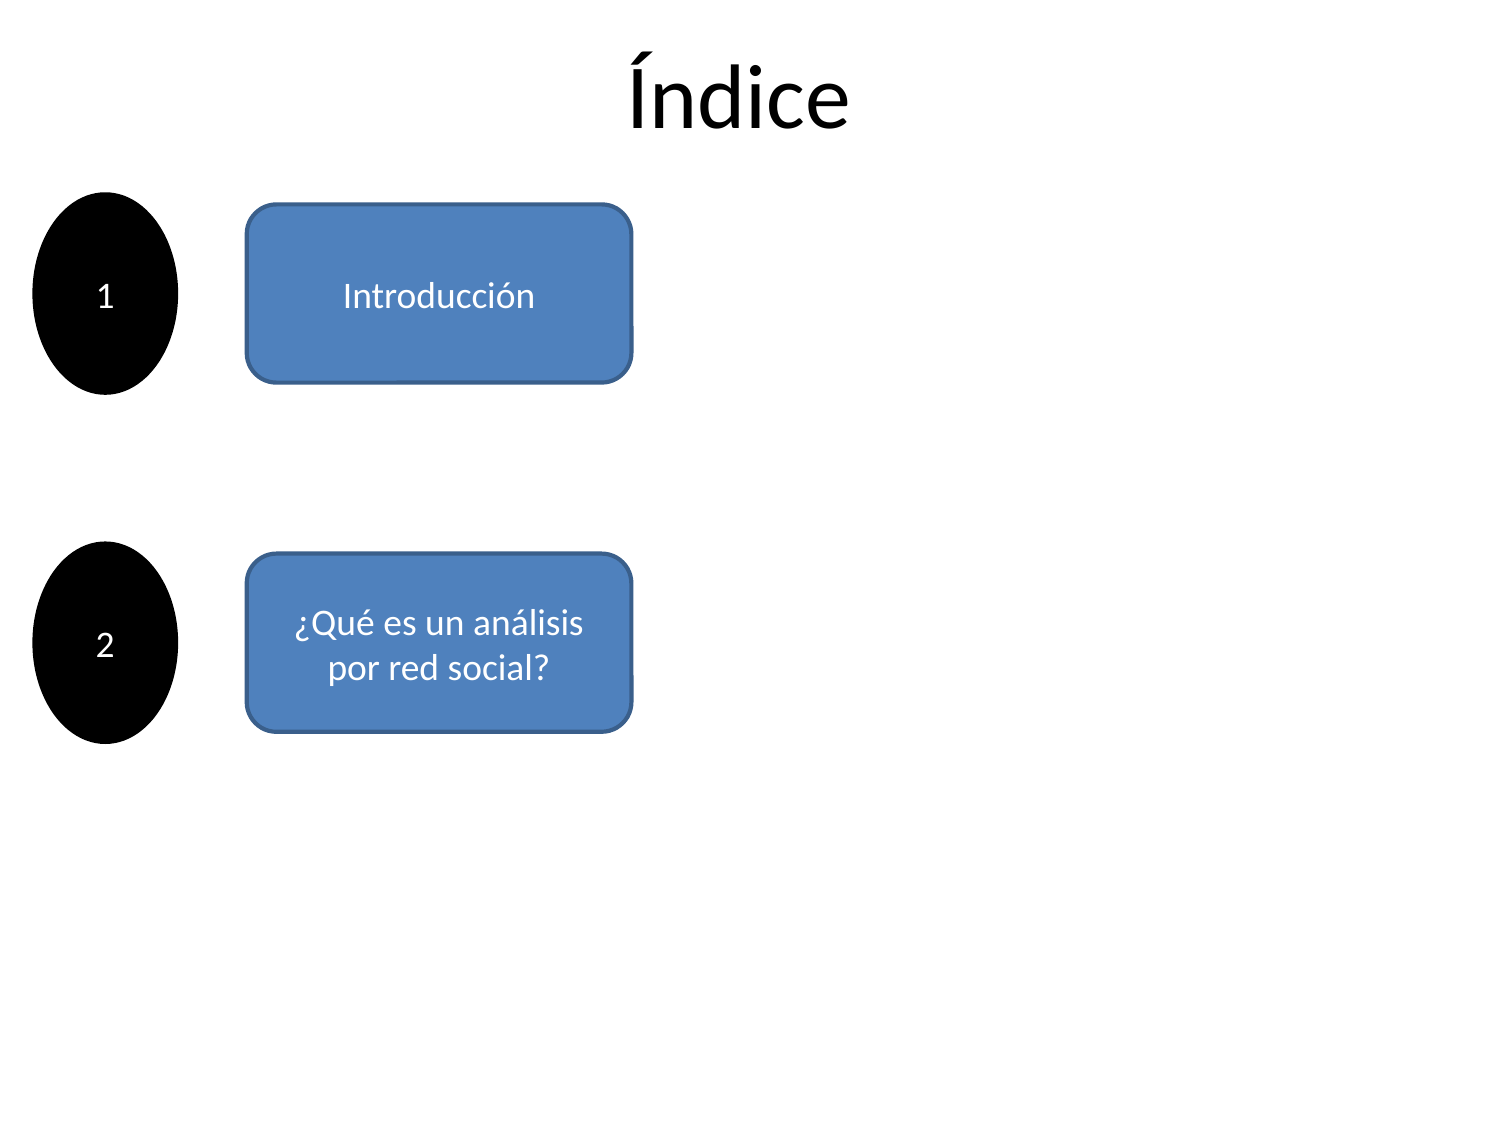

# Índice
1
Introducción
2
¿Qué es un análisis por red social?